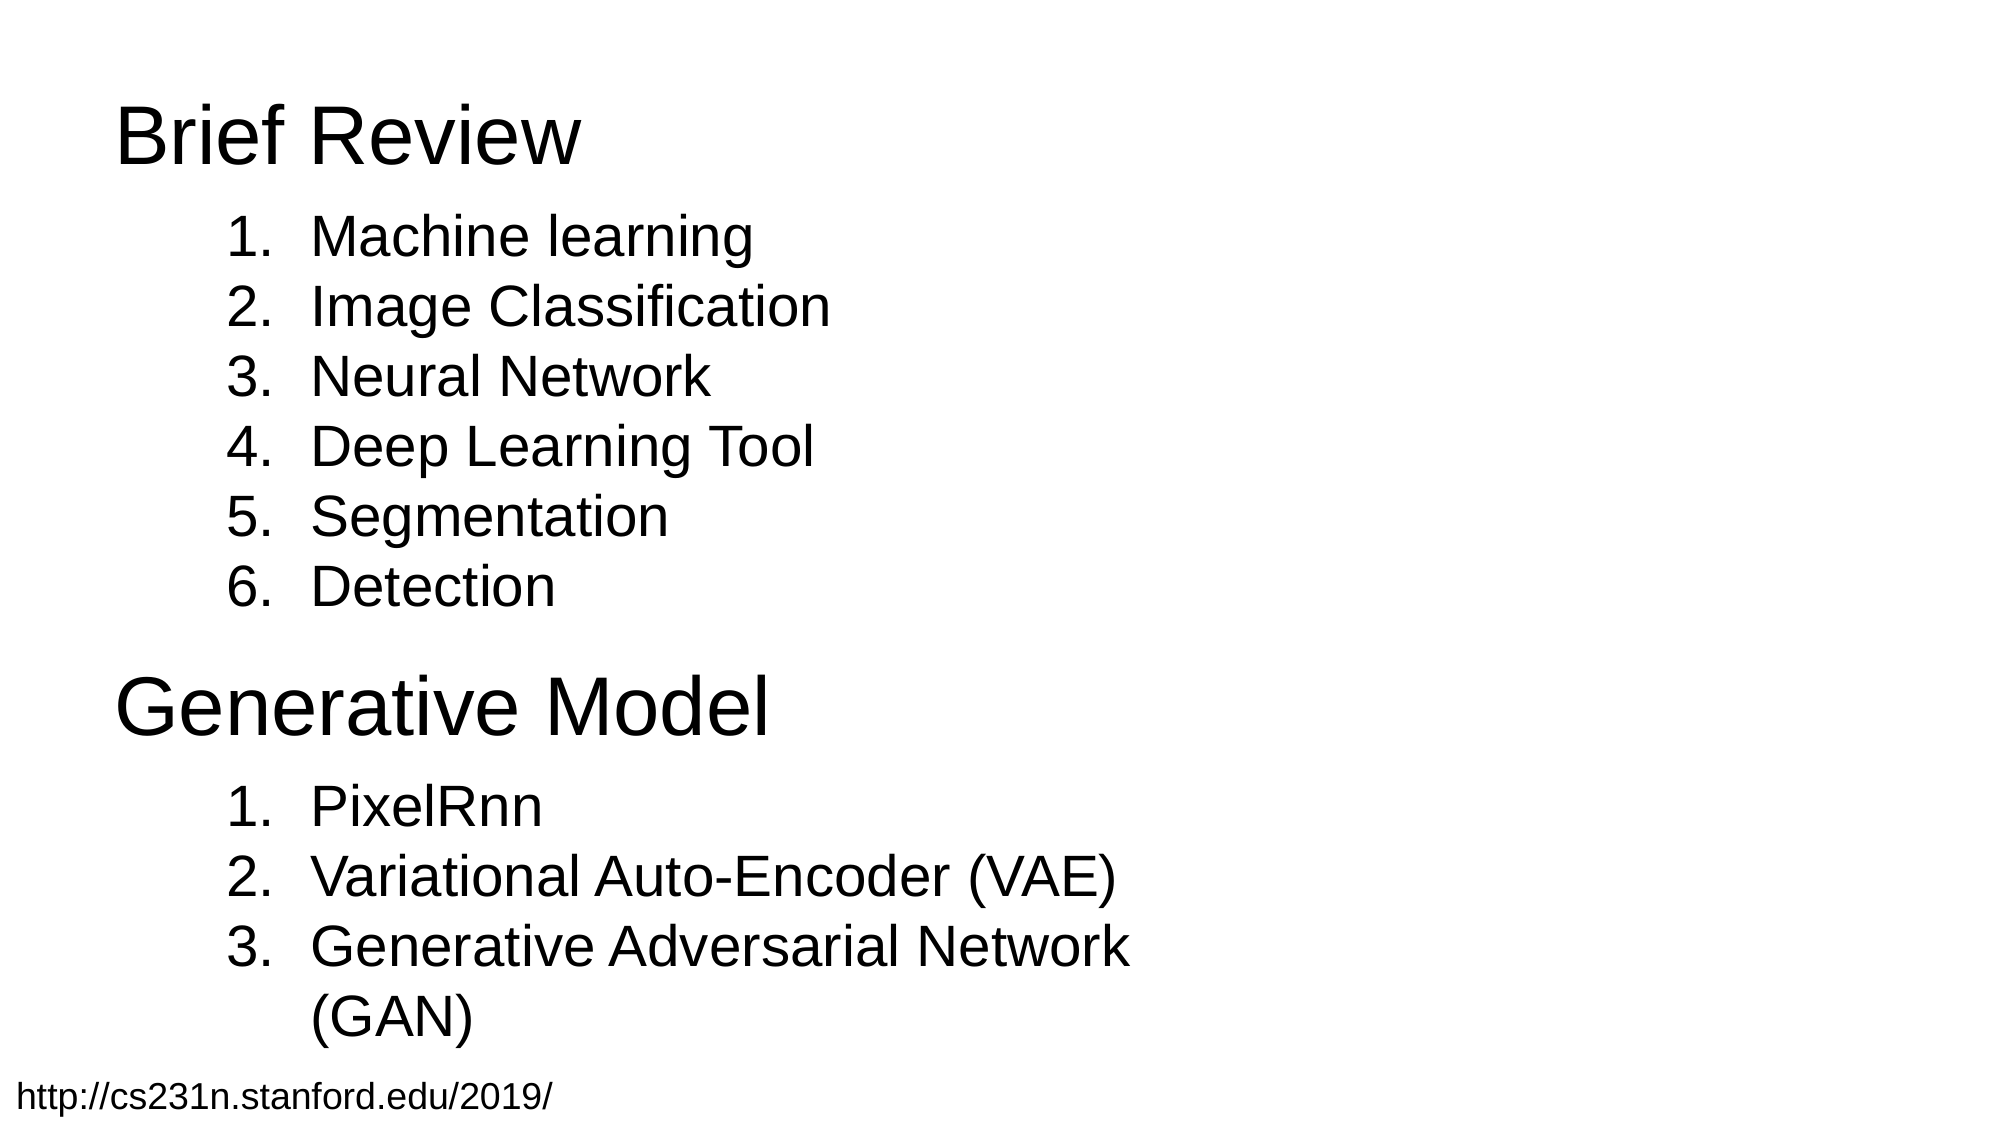

Brief Review
Machine learning
Image Classification
Neural Network
Deep Learning Tool
Segmentation
Detection
Generative Model
PixelRnn
Variational Auto-Encoder (VAE)
Generative Adversarial Network (GAN)
http://cs231n.stanford.edu/2019/